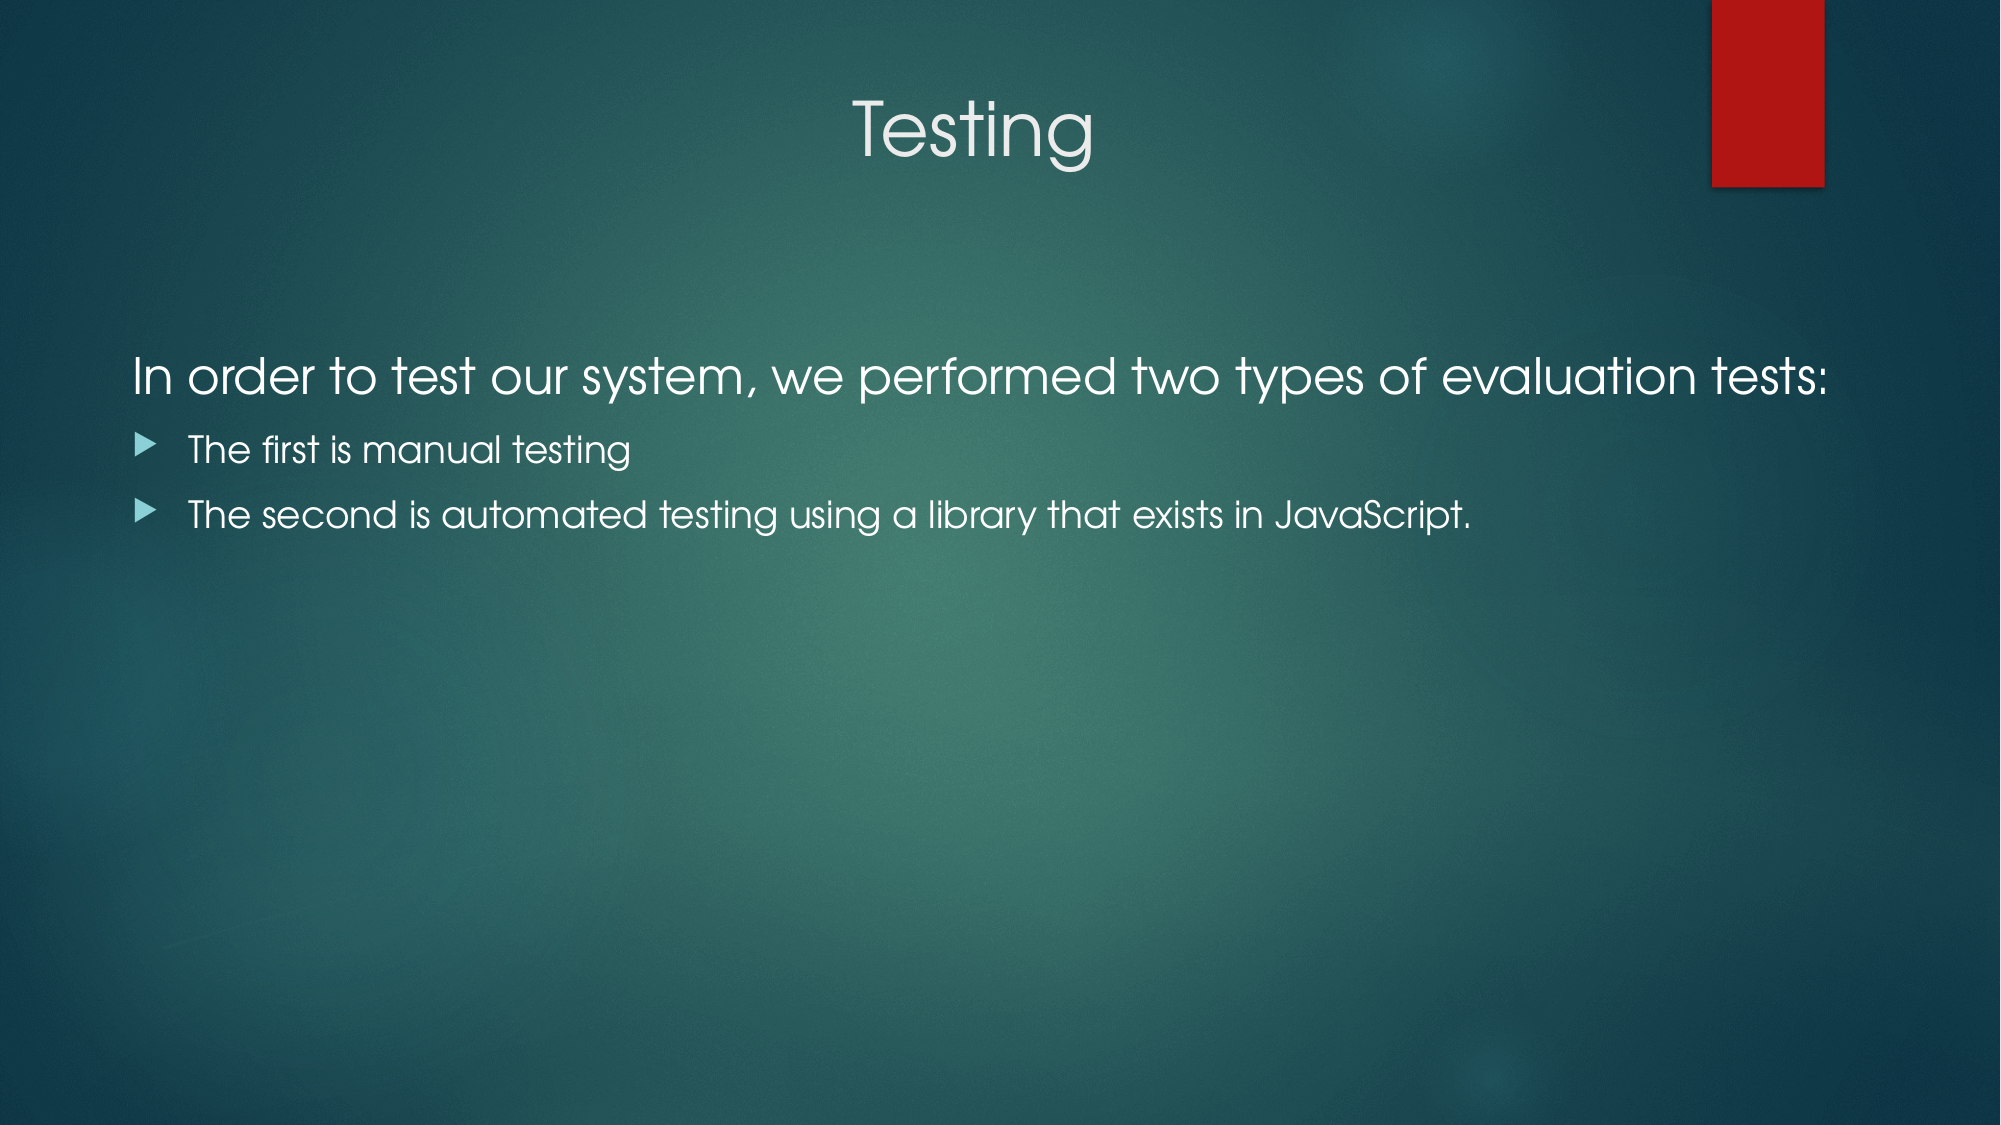

# Testing
In order to test our system, we performed two types of evaluation tests:
The first is manual testing
The second is automated testing using a library that exists in JavaScript.